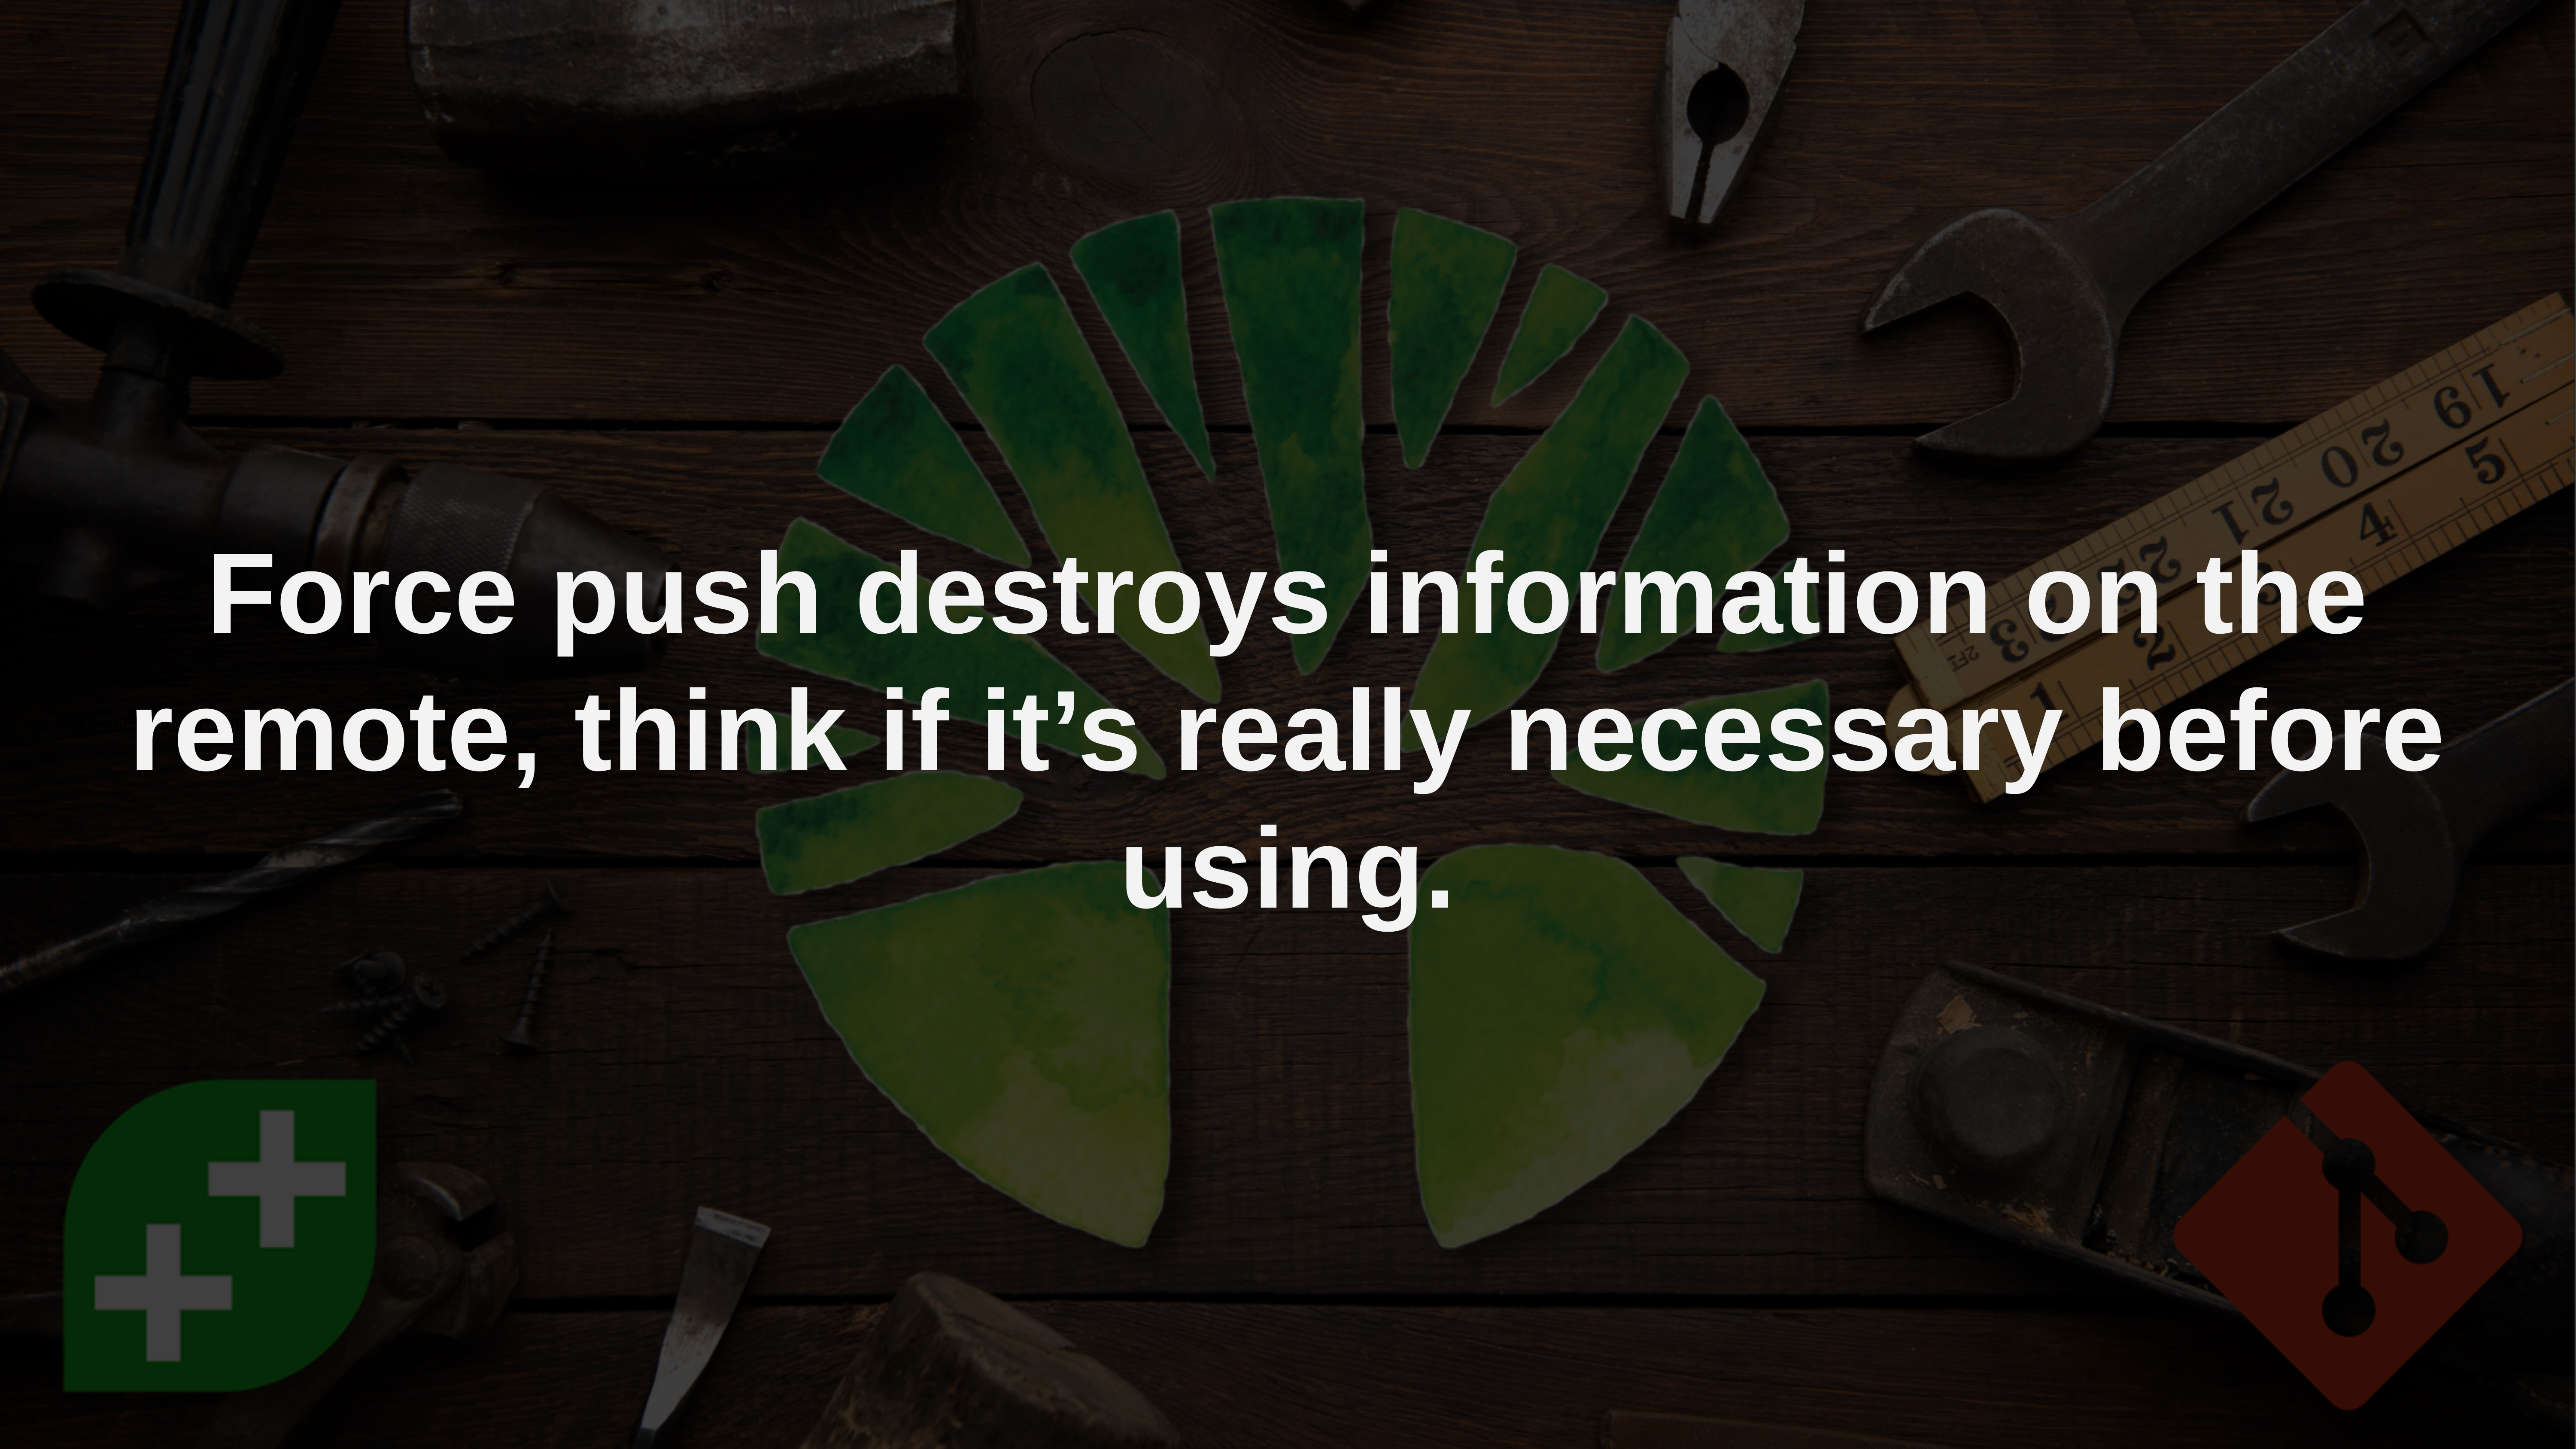

# A branch is just a pointer to a commit
Force push destroys information on the remote, think if it’s really necessary before using.